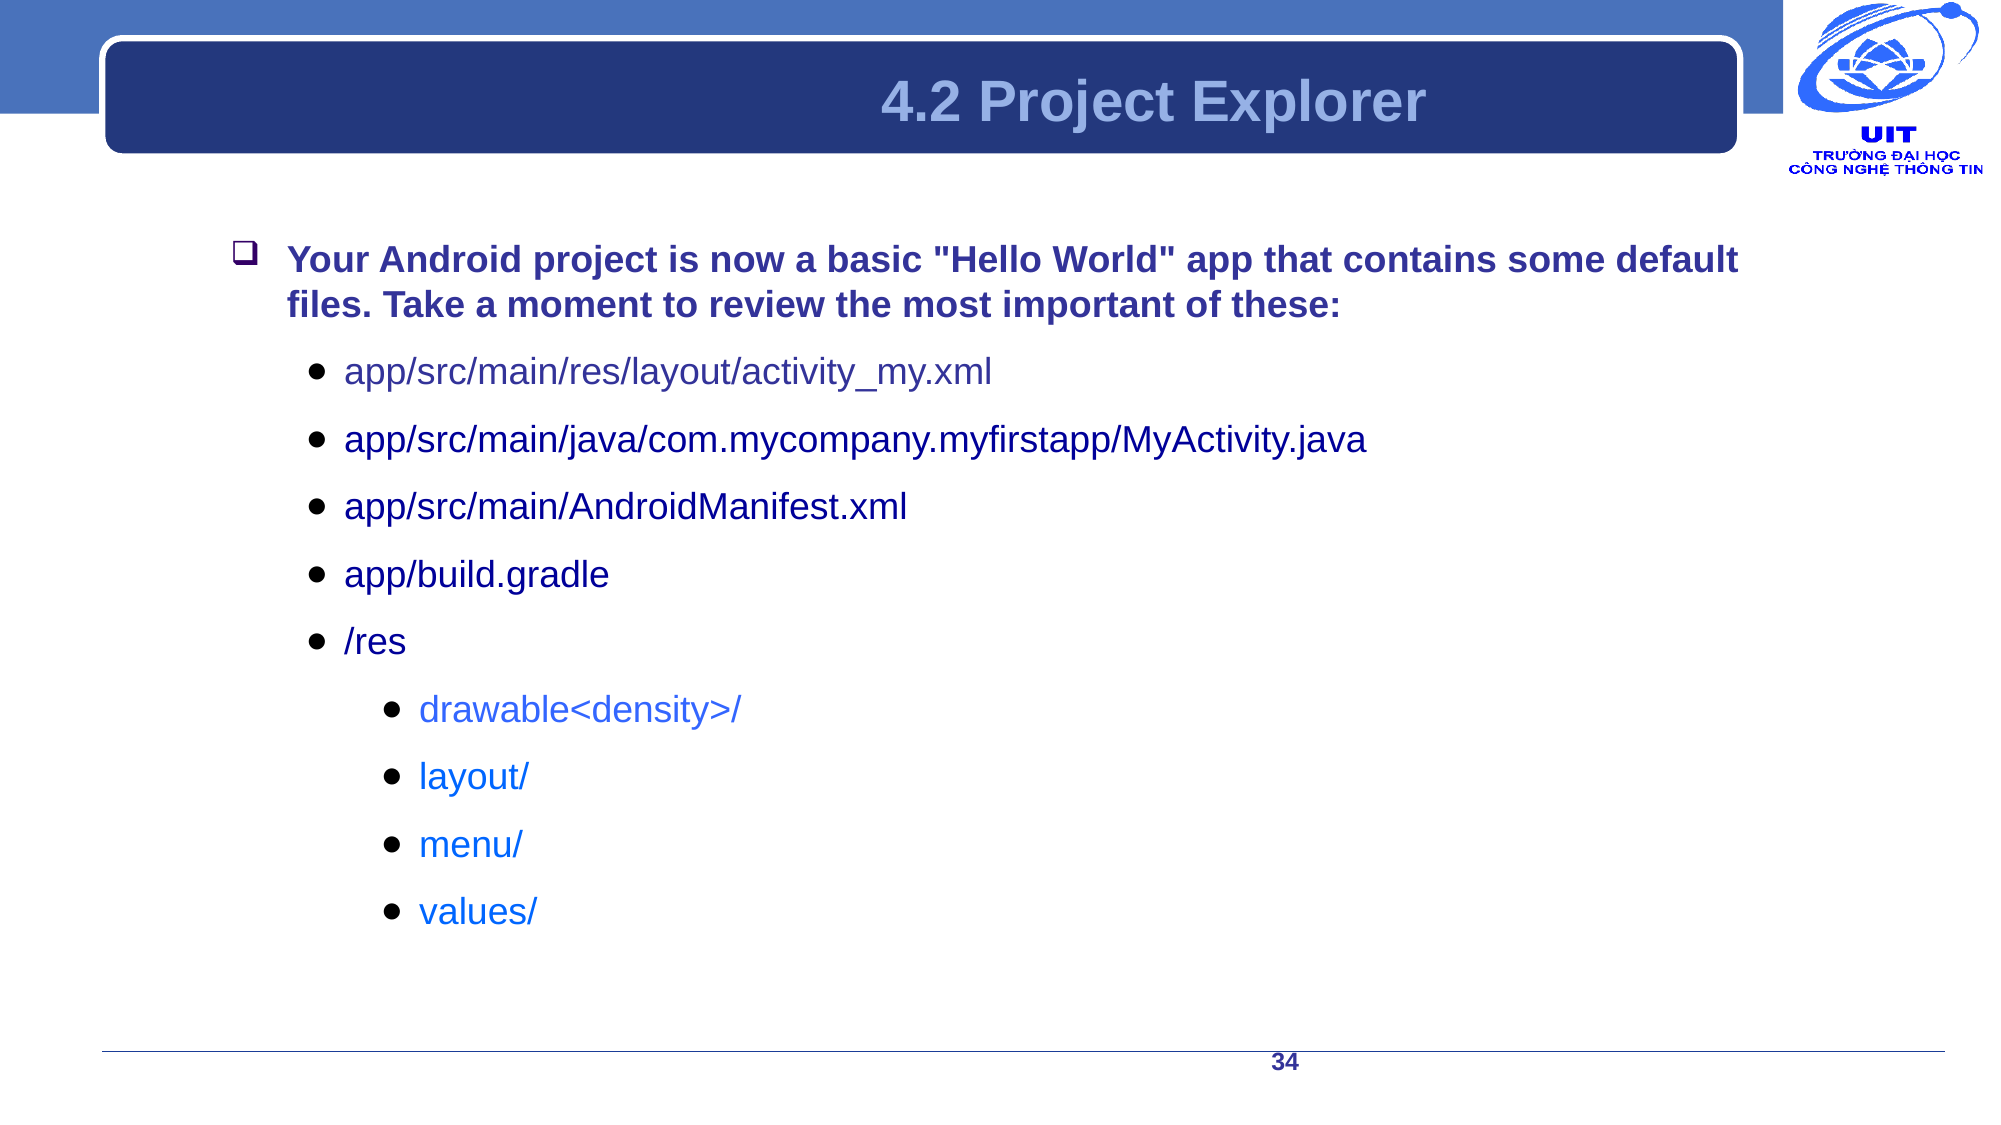

# 4.2 Project Explorer
Your Android project is now a basic "Hello World" app that contains some default files. Take a moment to review the most important of these:
app/src/main/res/layout/activity_my.xml
app/src/main/java/com.mycompany.myfirstapp/MyActivity.java
app/src/main/AndroidManifest.xml
app/build.gradle
/res
drawable<density>/
layout/
menu/
values/

34